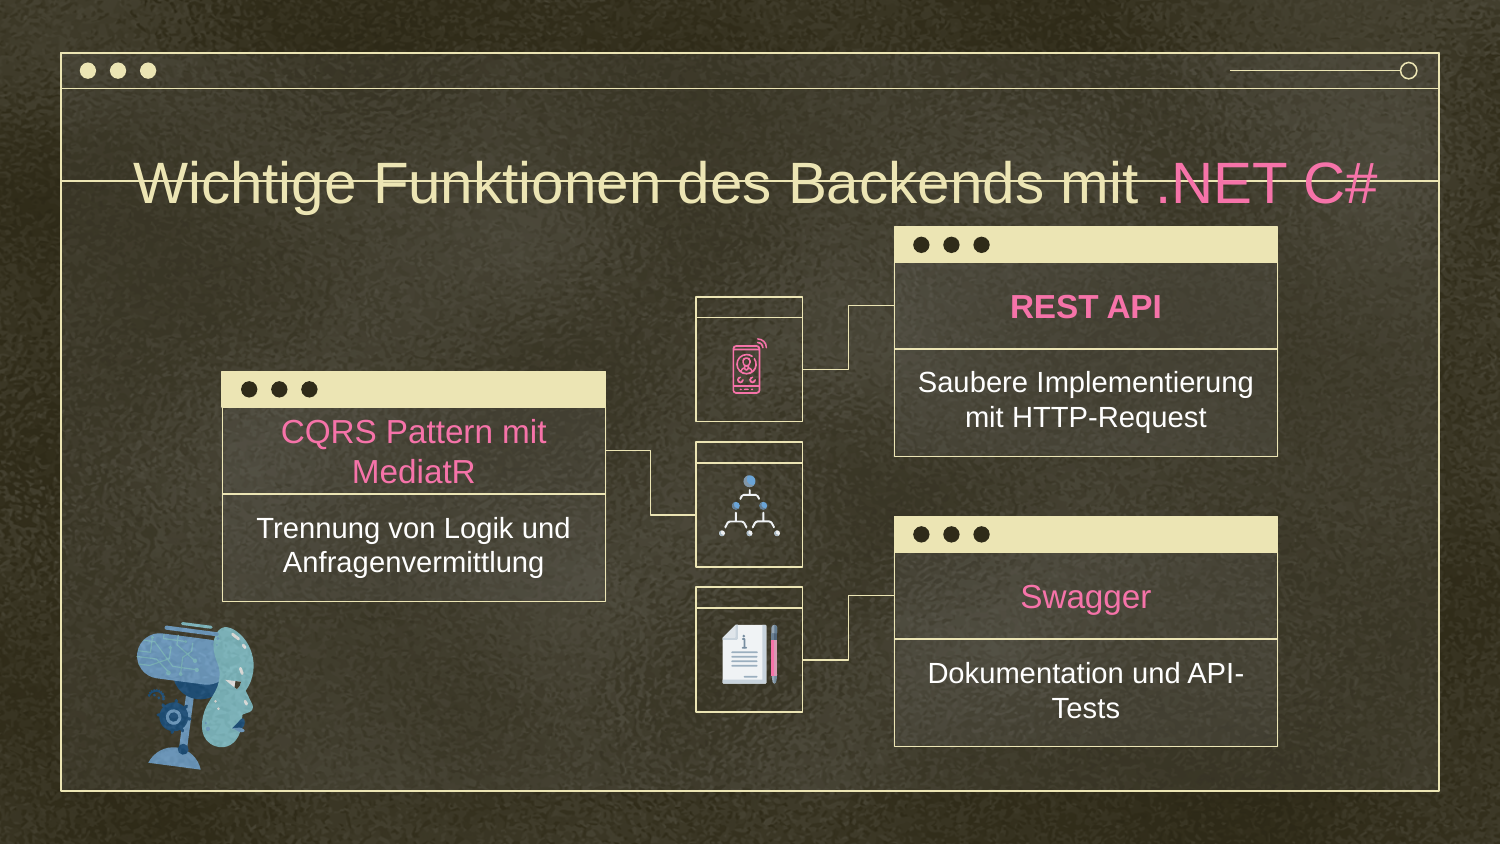

# Wichtige Funktionen des Backends mit .NET C#

REST API

Saubere Implementierung mit HTTP-Request

CQRS Pattern mit MediatR

Trennung von Logik und Anfragenvermittlung

Swagger

Dokumentation und API-Tests